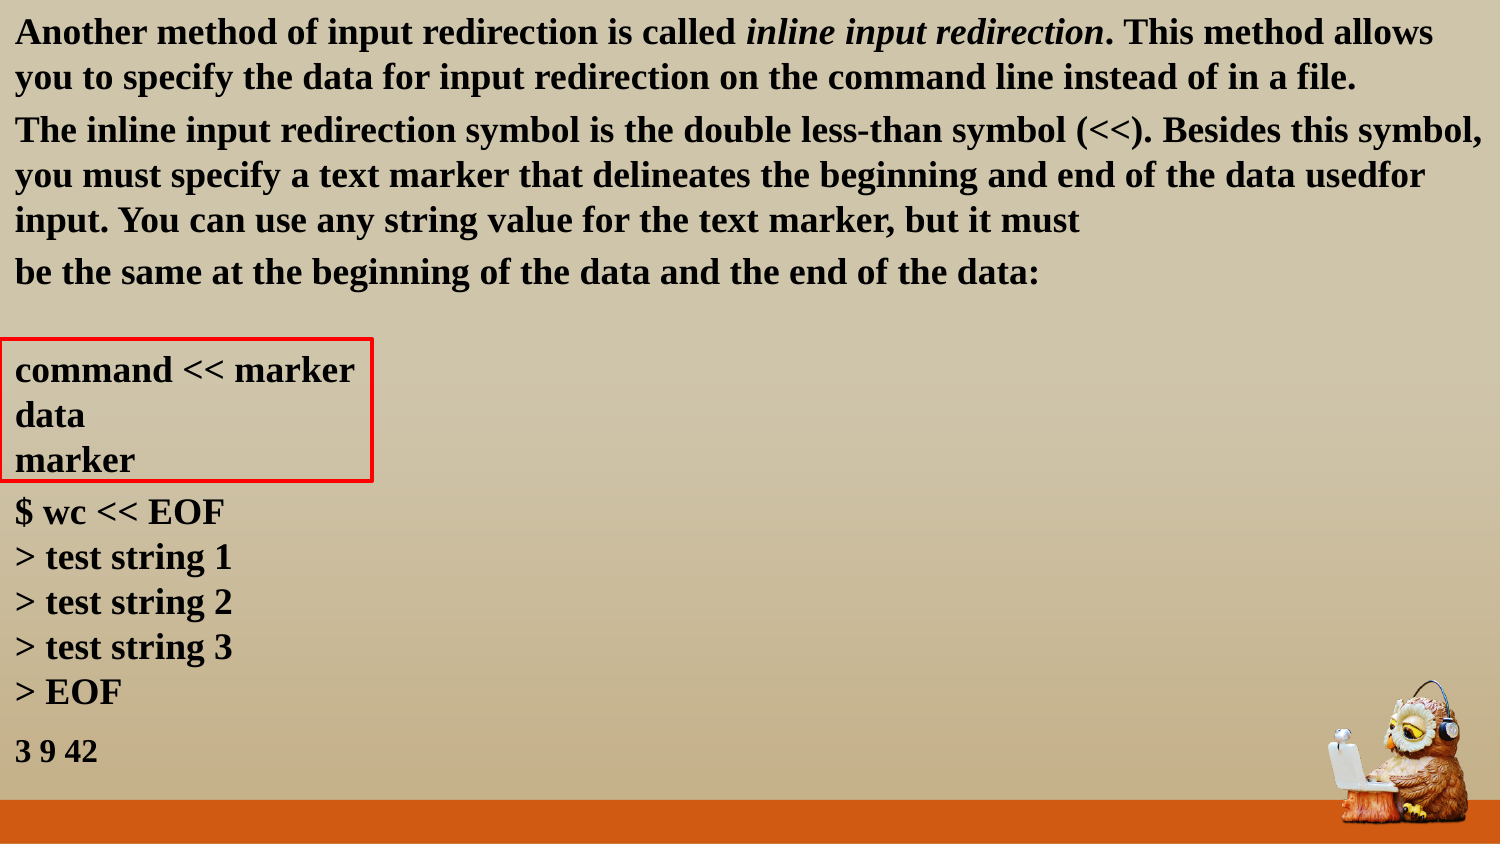

Another method of input redirection is called inline input redirection. This method allows
you to specify the data for input redirection on the command line instead of in a file.
The inline input redirection symbol is the double less-than symbol (<<). Besides this symbol, you must specify a text marker that delineates the beginning and end of the data usedfor input. You can use any string value for the text marker, but it must
be the same at the beginning of the data and the end of the data:
command << marker
data
marker
$ wc << EOF
> test string 1
> test string 2
> test string 3
> EOF
3 9 42